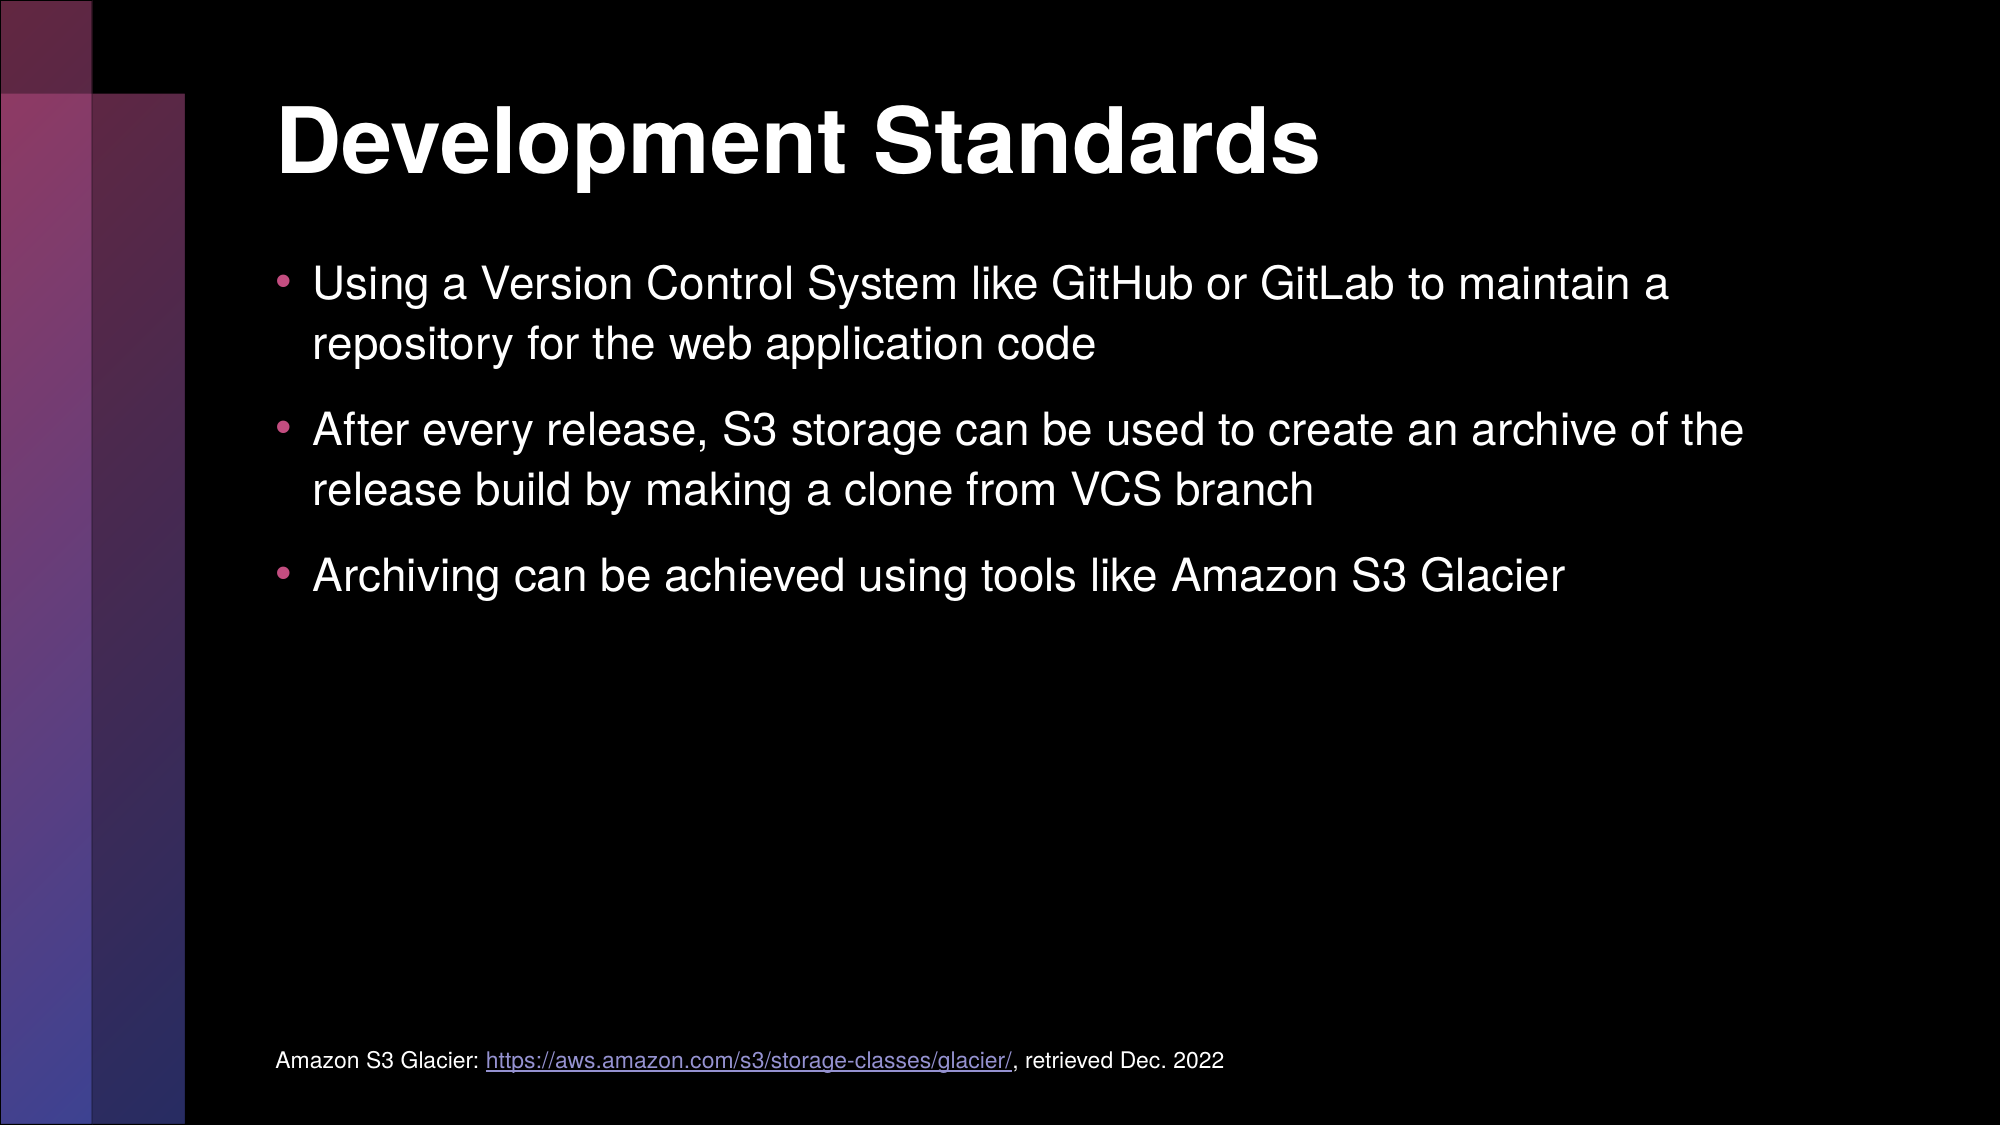

# Development Standards
Using a Version Control System like GitHub or GitLab to maintain a repository for the web application code
After every release, S3 storage can be used to create an archive of the release build by making a clone from VCS branch
Archiving can be achieved using tools like Amazon S3 Glacier
Amazon S3 Glacier: https://aws.amazon.com/s3/storage-classes/glacier/, retrieved Dec. 2022